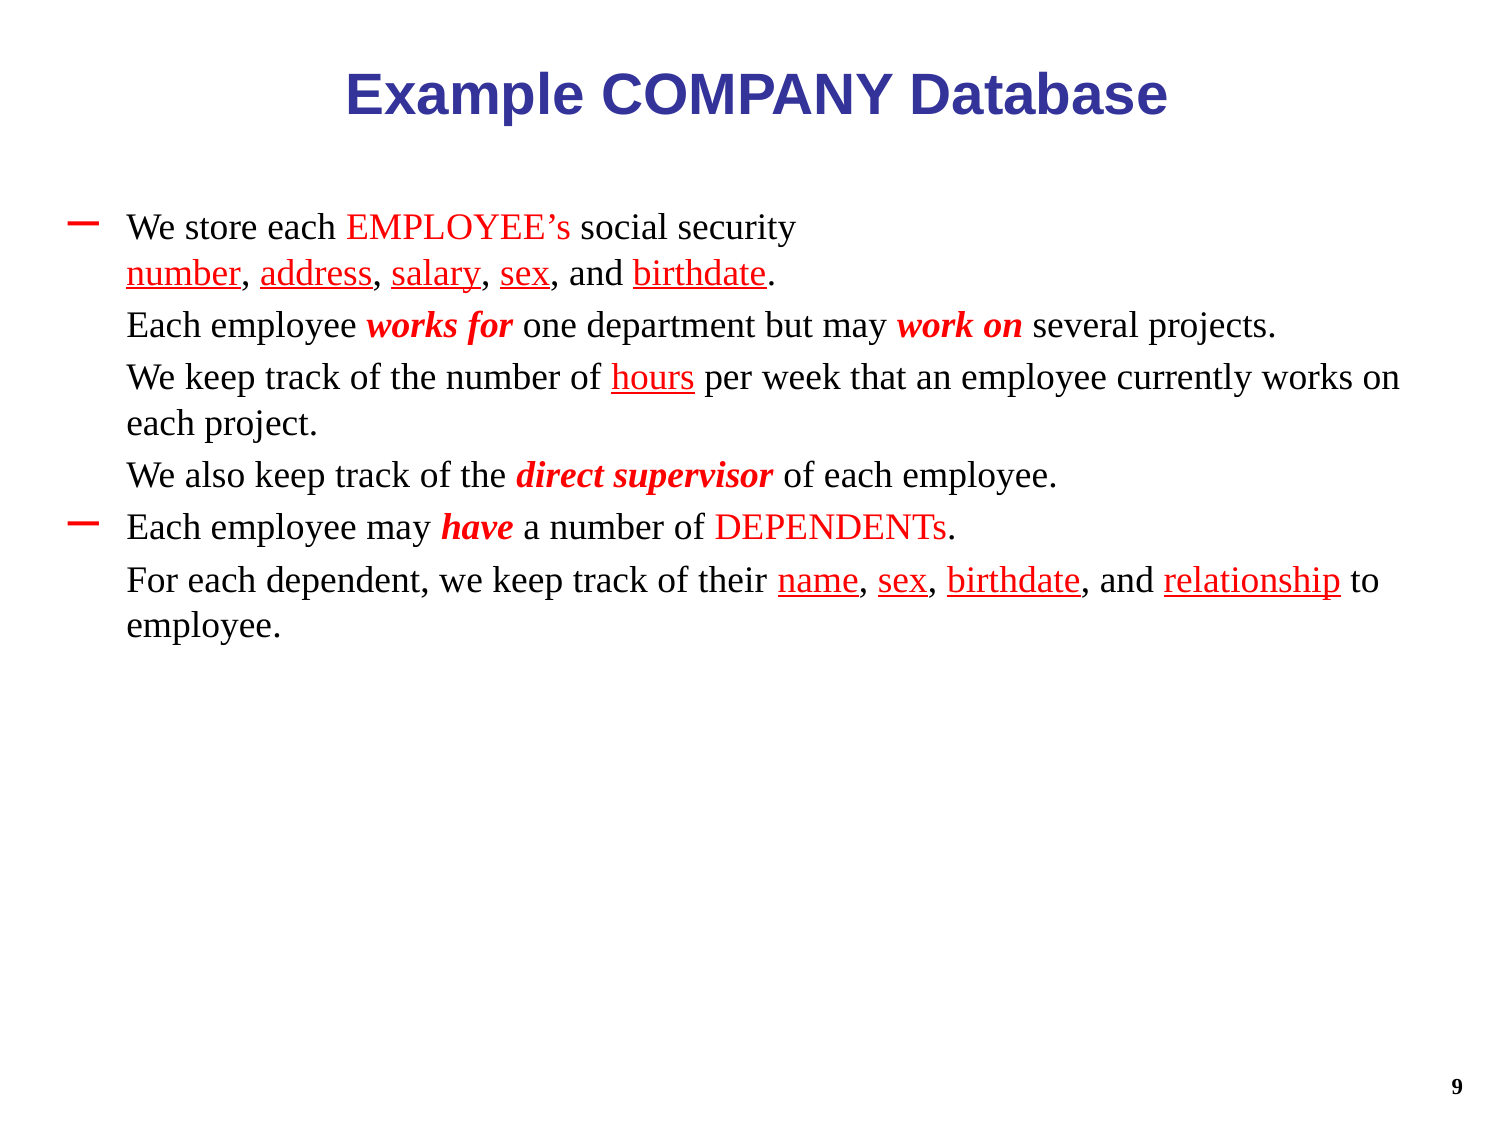

# Example COMPANY Database
We store each EMPLOYEE’s social security
number, address, salary, sex, and birthdate.
	Each employee works for one department but may work on several projects.
	We keep track of the number of hours per week that an employee currently works on each project.
	We also keep track of the direct supervisor of each employee.
Each employee may have a number of DEPENDENTs.
	For each dependent, we keep track of their name, sex, birthdate, and relationship to employee.
9